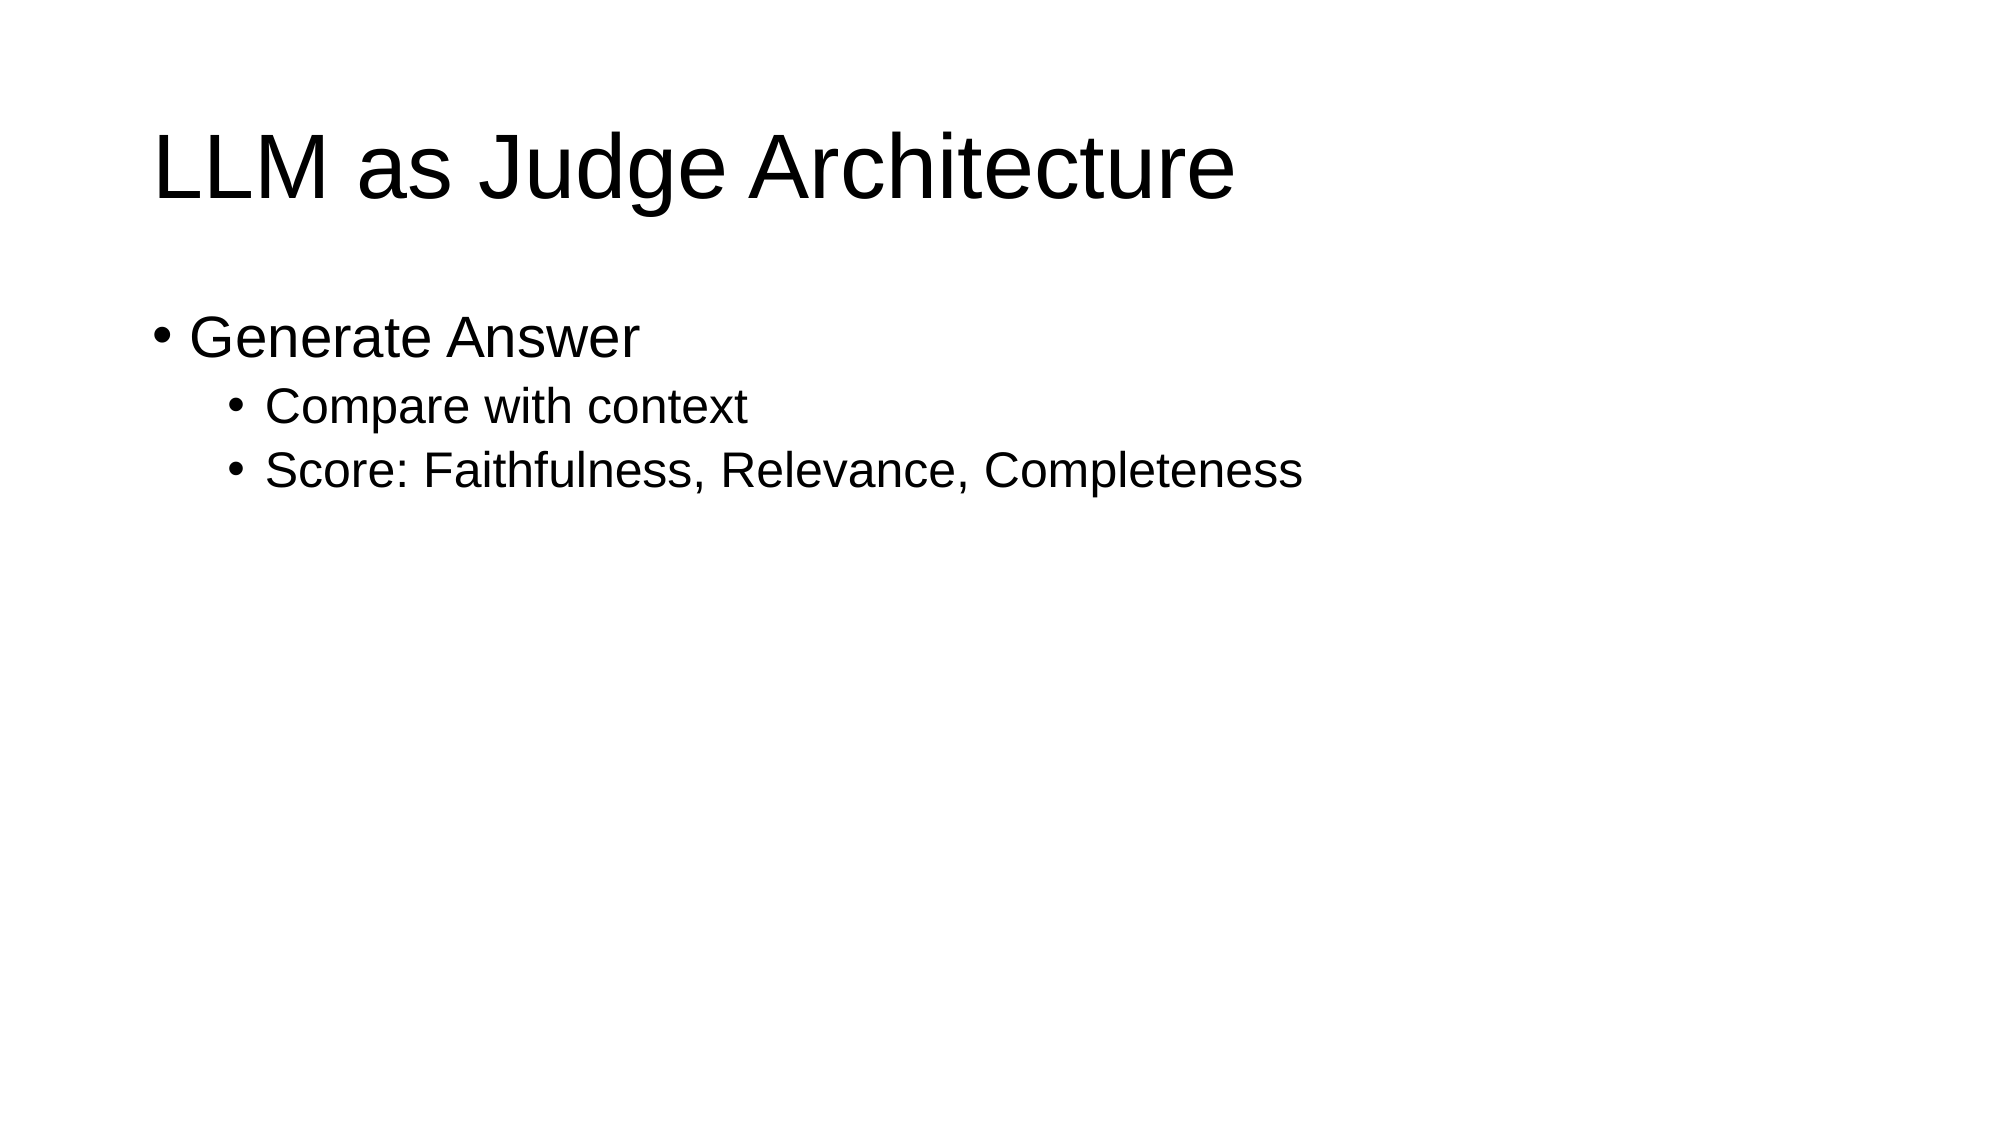

# LLM as Judge Architecture
Generate Answer
Compare with context
Score: Faithfulness, Relevance, Completeness